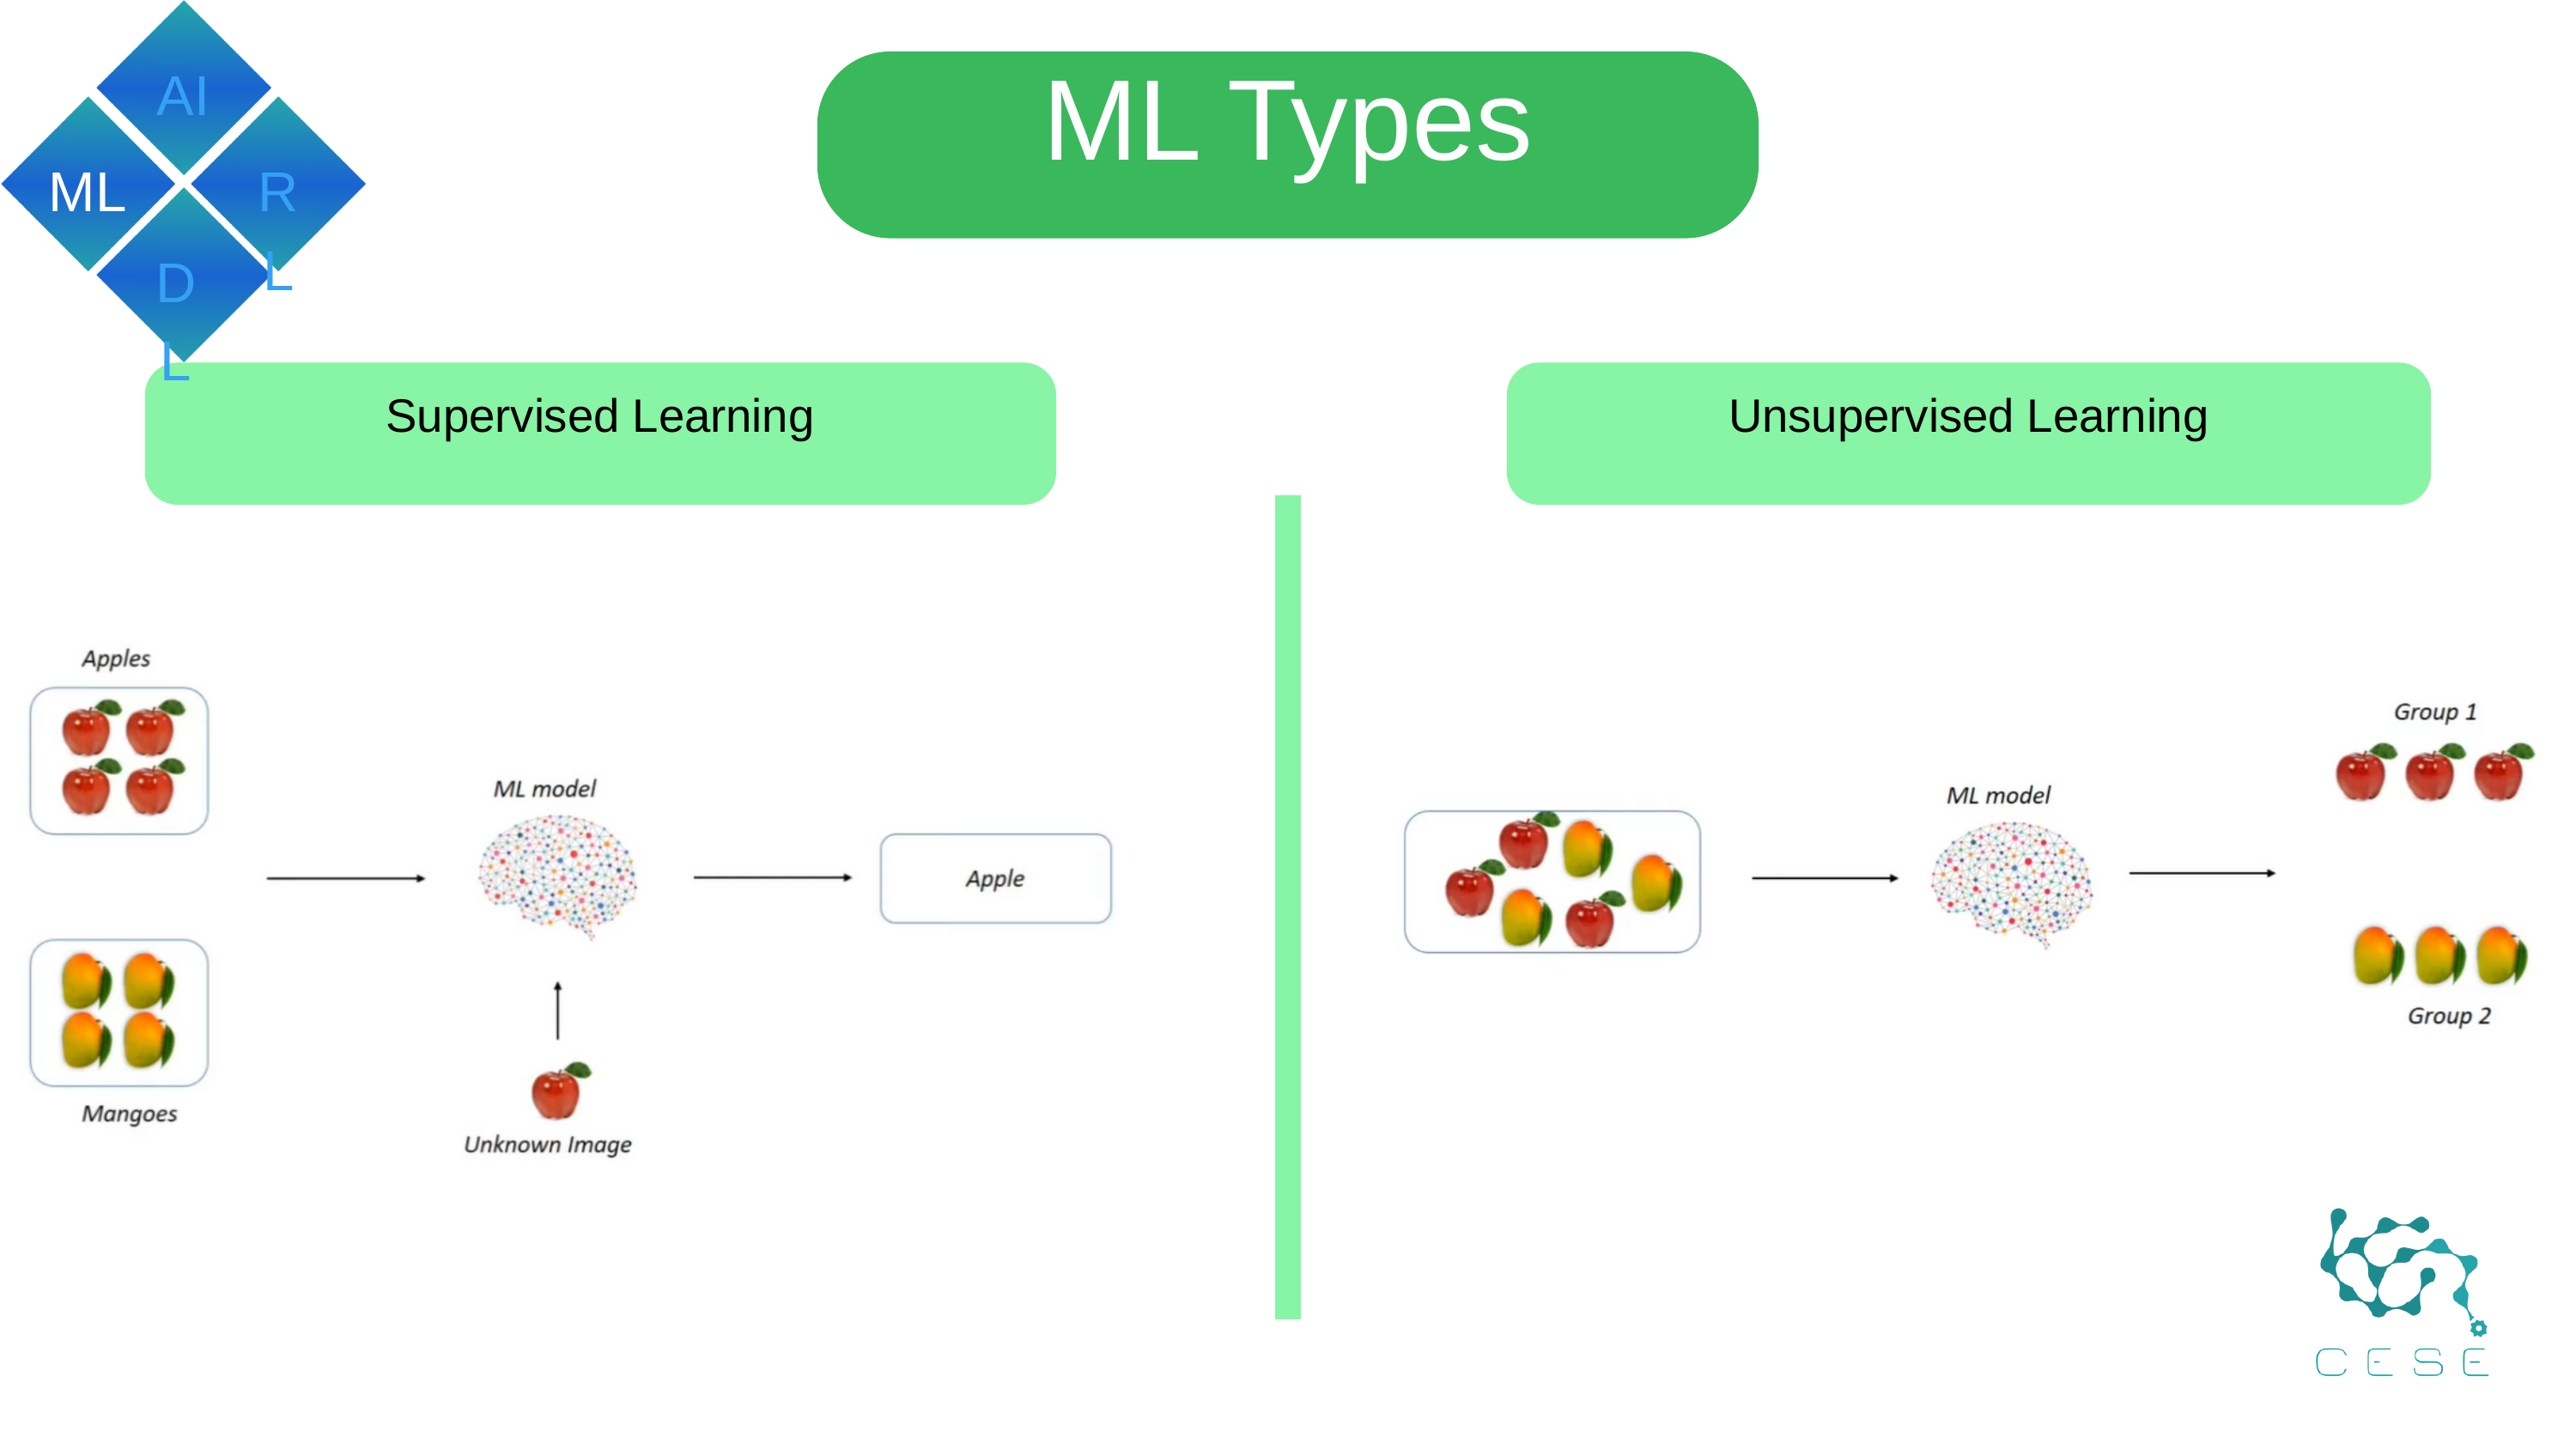

AI

ML
RL

DL

ML Types

Supervised Learning

Unsupervised Learning